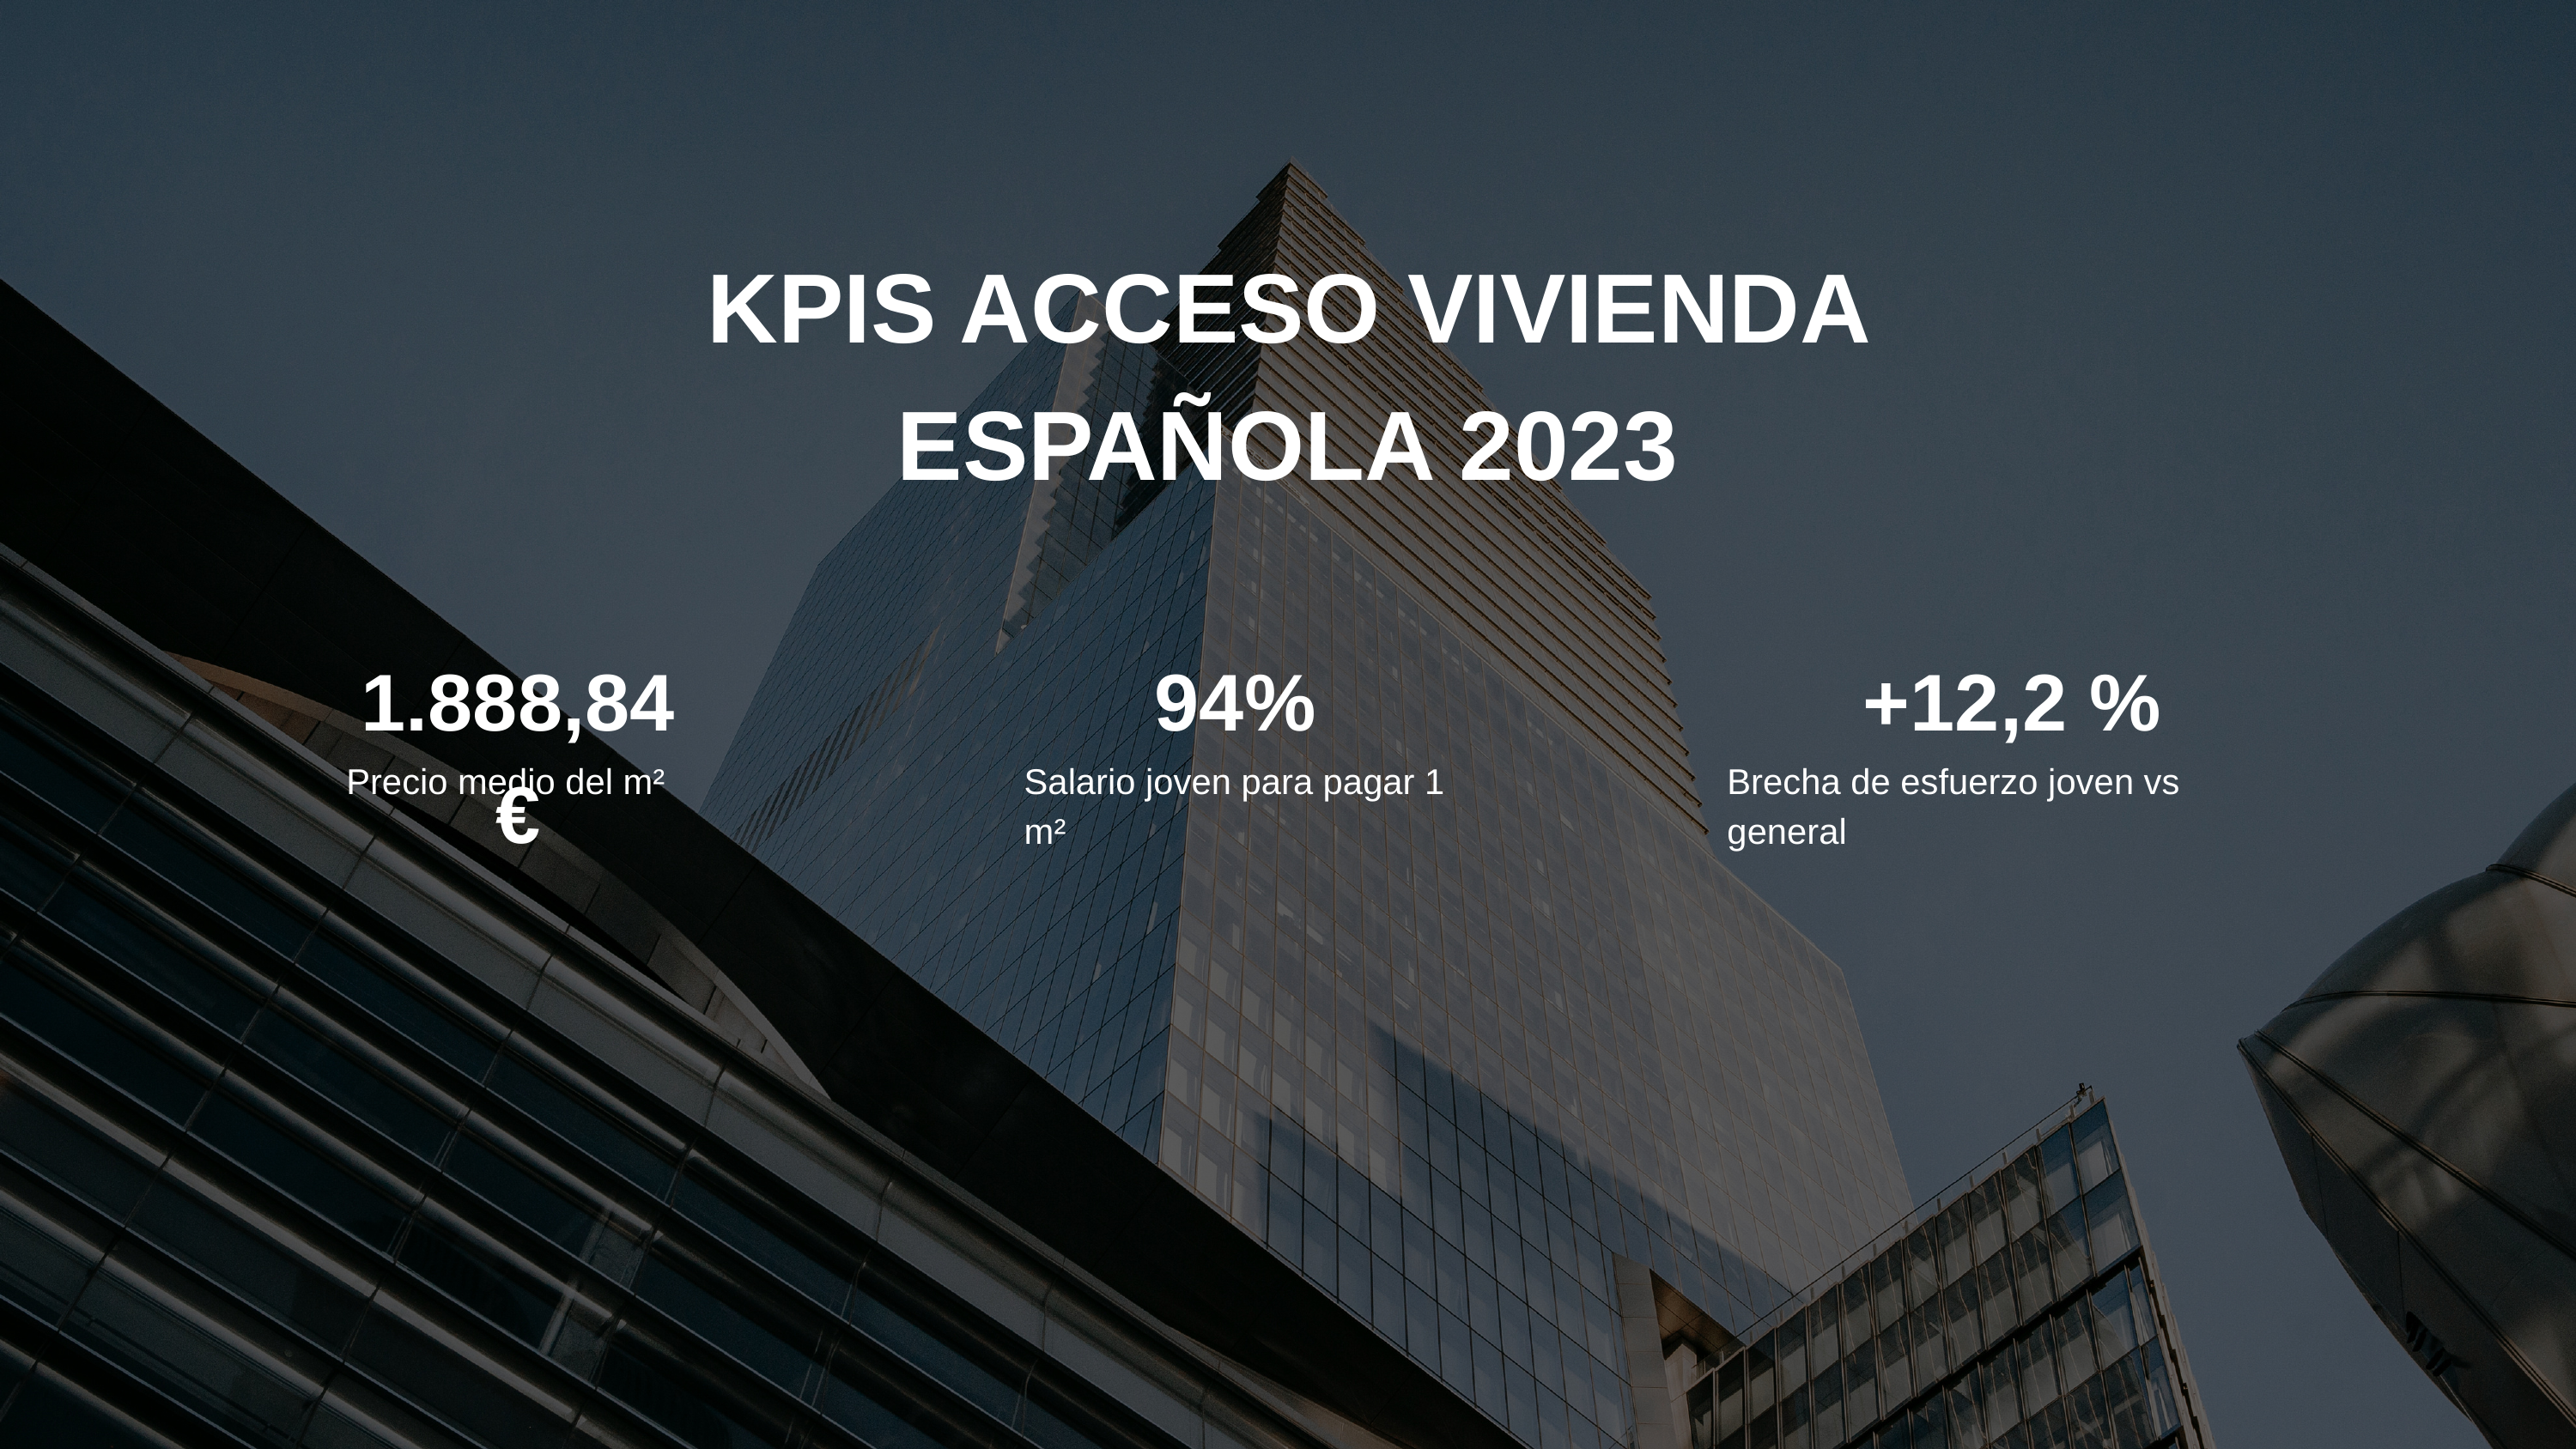

KPIS ACCESO VIVIENDA ESPAÑOLA 2023
1.888,84 €
94%
+12,2 %
Precio medio del m²
Salario joven para pagar 1 m²
Brecha de esfuerzo joven vs general